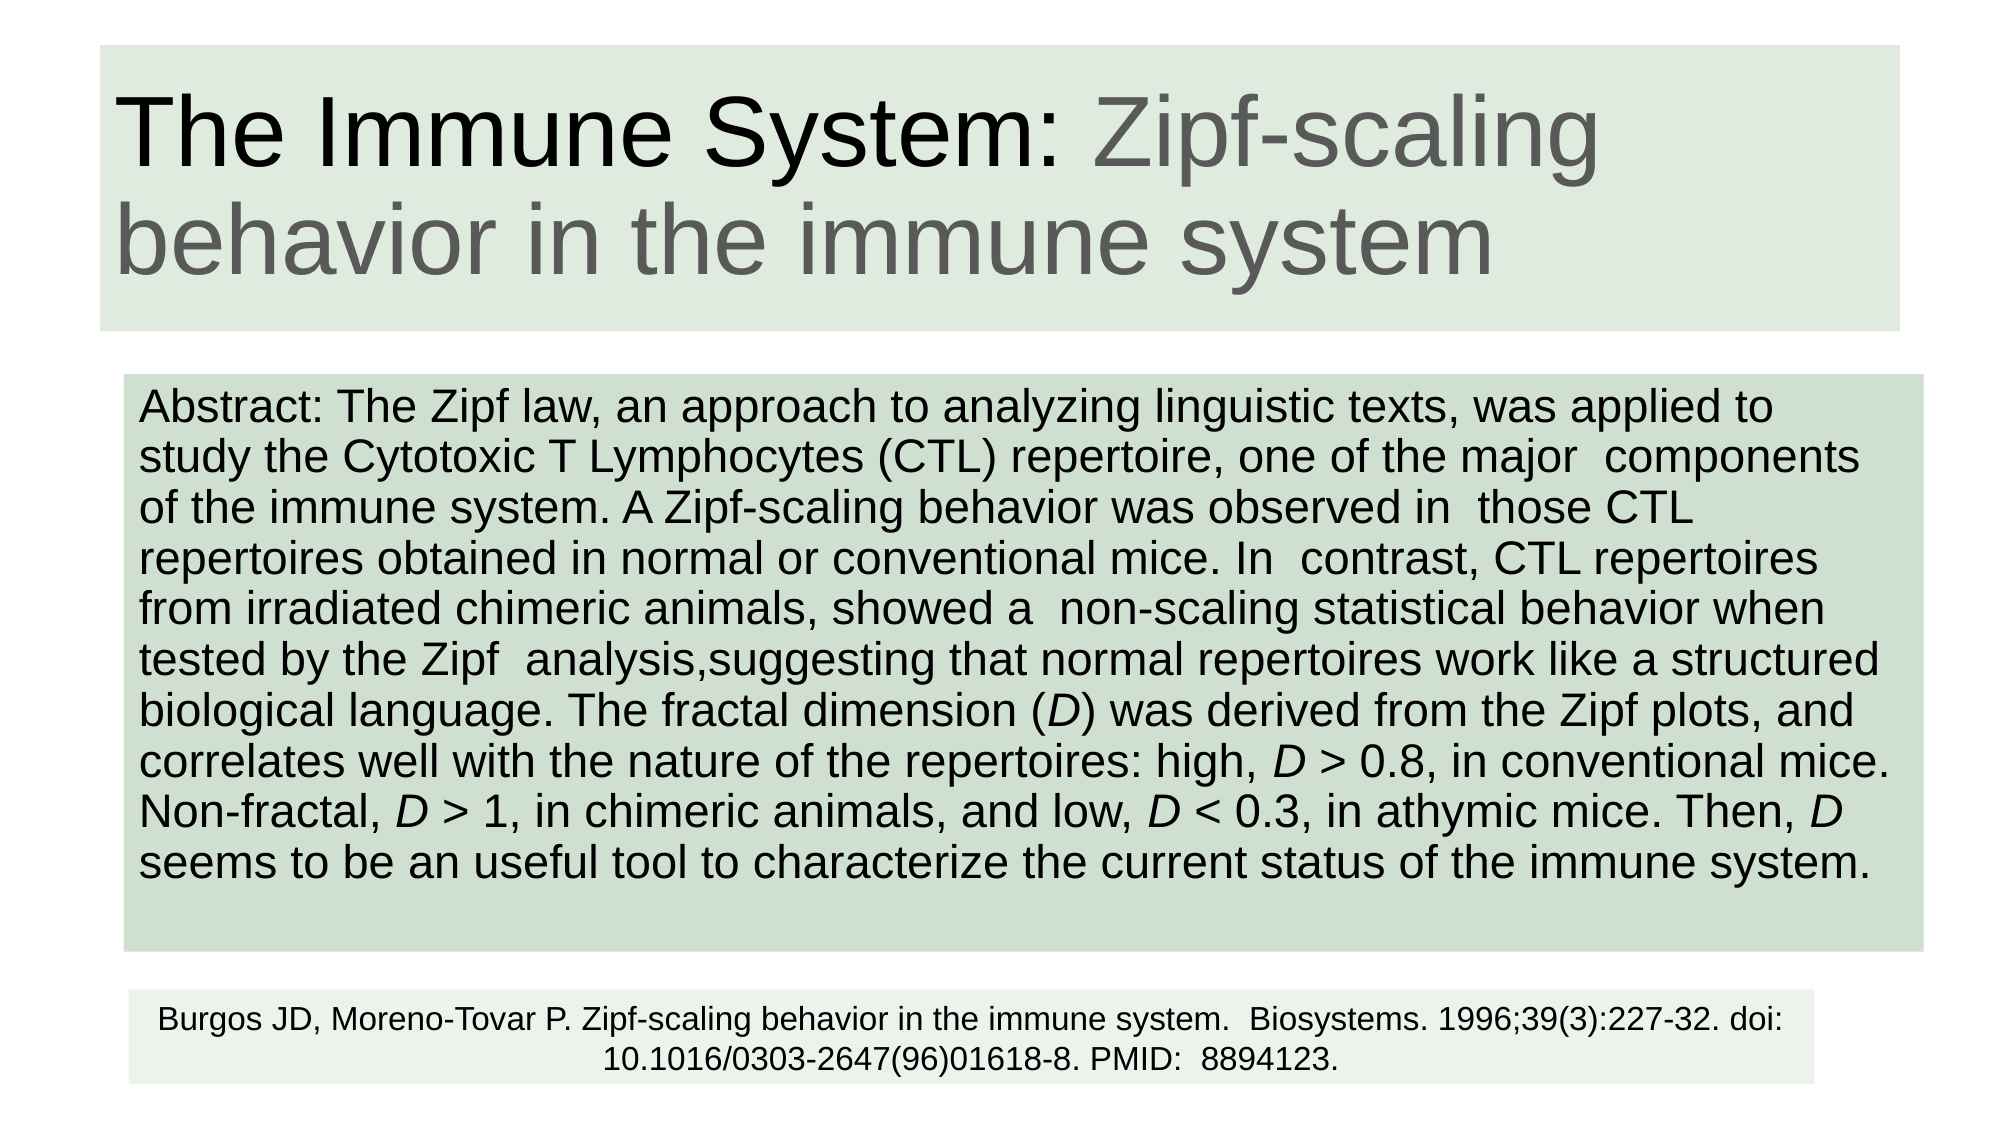

# The Immune System: Zipf-scaling behavior in the immune system
Abstract: The Zipf law, an approach to analyzing linguistic texts, was applied to  study the Cytotoxic T Lymphocytes (CTL) repertoire, one of the major  components of the immune system. A Zipf-scaling behavior was observed in  those CTL repertoires obtained in normal or conventional mice. In  contrast, CTL repertoires from irradiated chimeric animals, showed a  non-scaling statistical behavior when tested by the Zipf  analysis,suggesting that normal repertoires work like a structured  biological language. The fractal dimension (D) was derived from the Zipf plots, and correlates well with the nature of the repertoires: high, D > 0.8, in conventional mice. Non-fractal, D > 1, in chimeric animals, and low, D < 0.3, in athymic mice. Then, D seems to be an useful tool to characterize the current status of the immune system.
Burgos JD, Moreno-Tovar P. Zipf-scaling behavior in the immune system.  Biosystems. 1996;39(3):227-32. doi: 10.1016/0303-2647(96)01618-8. PMID:  8894123.